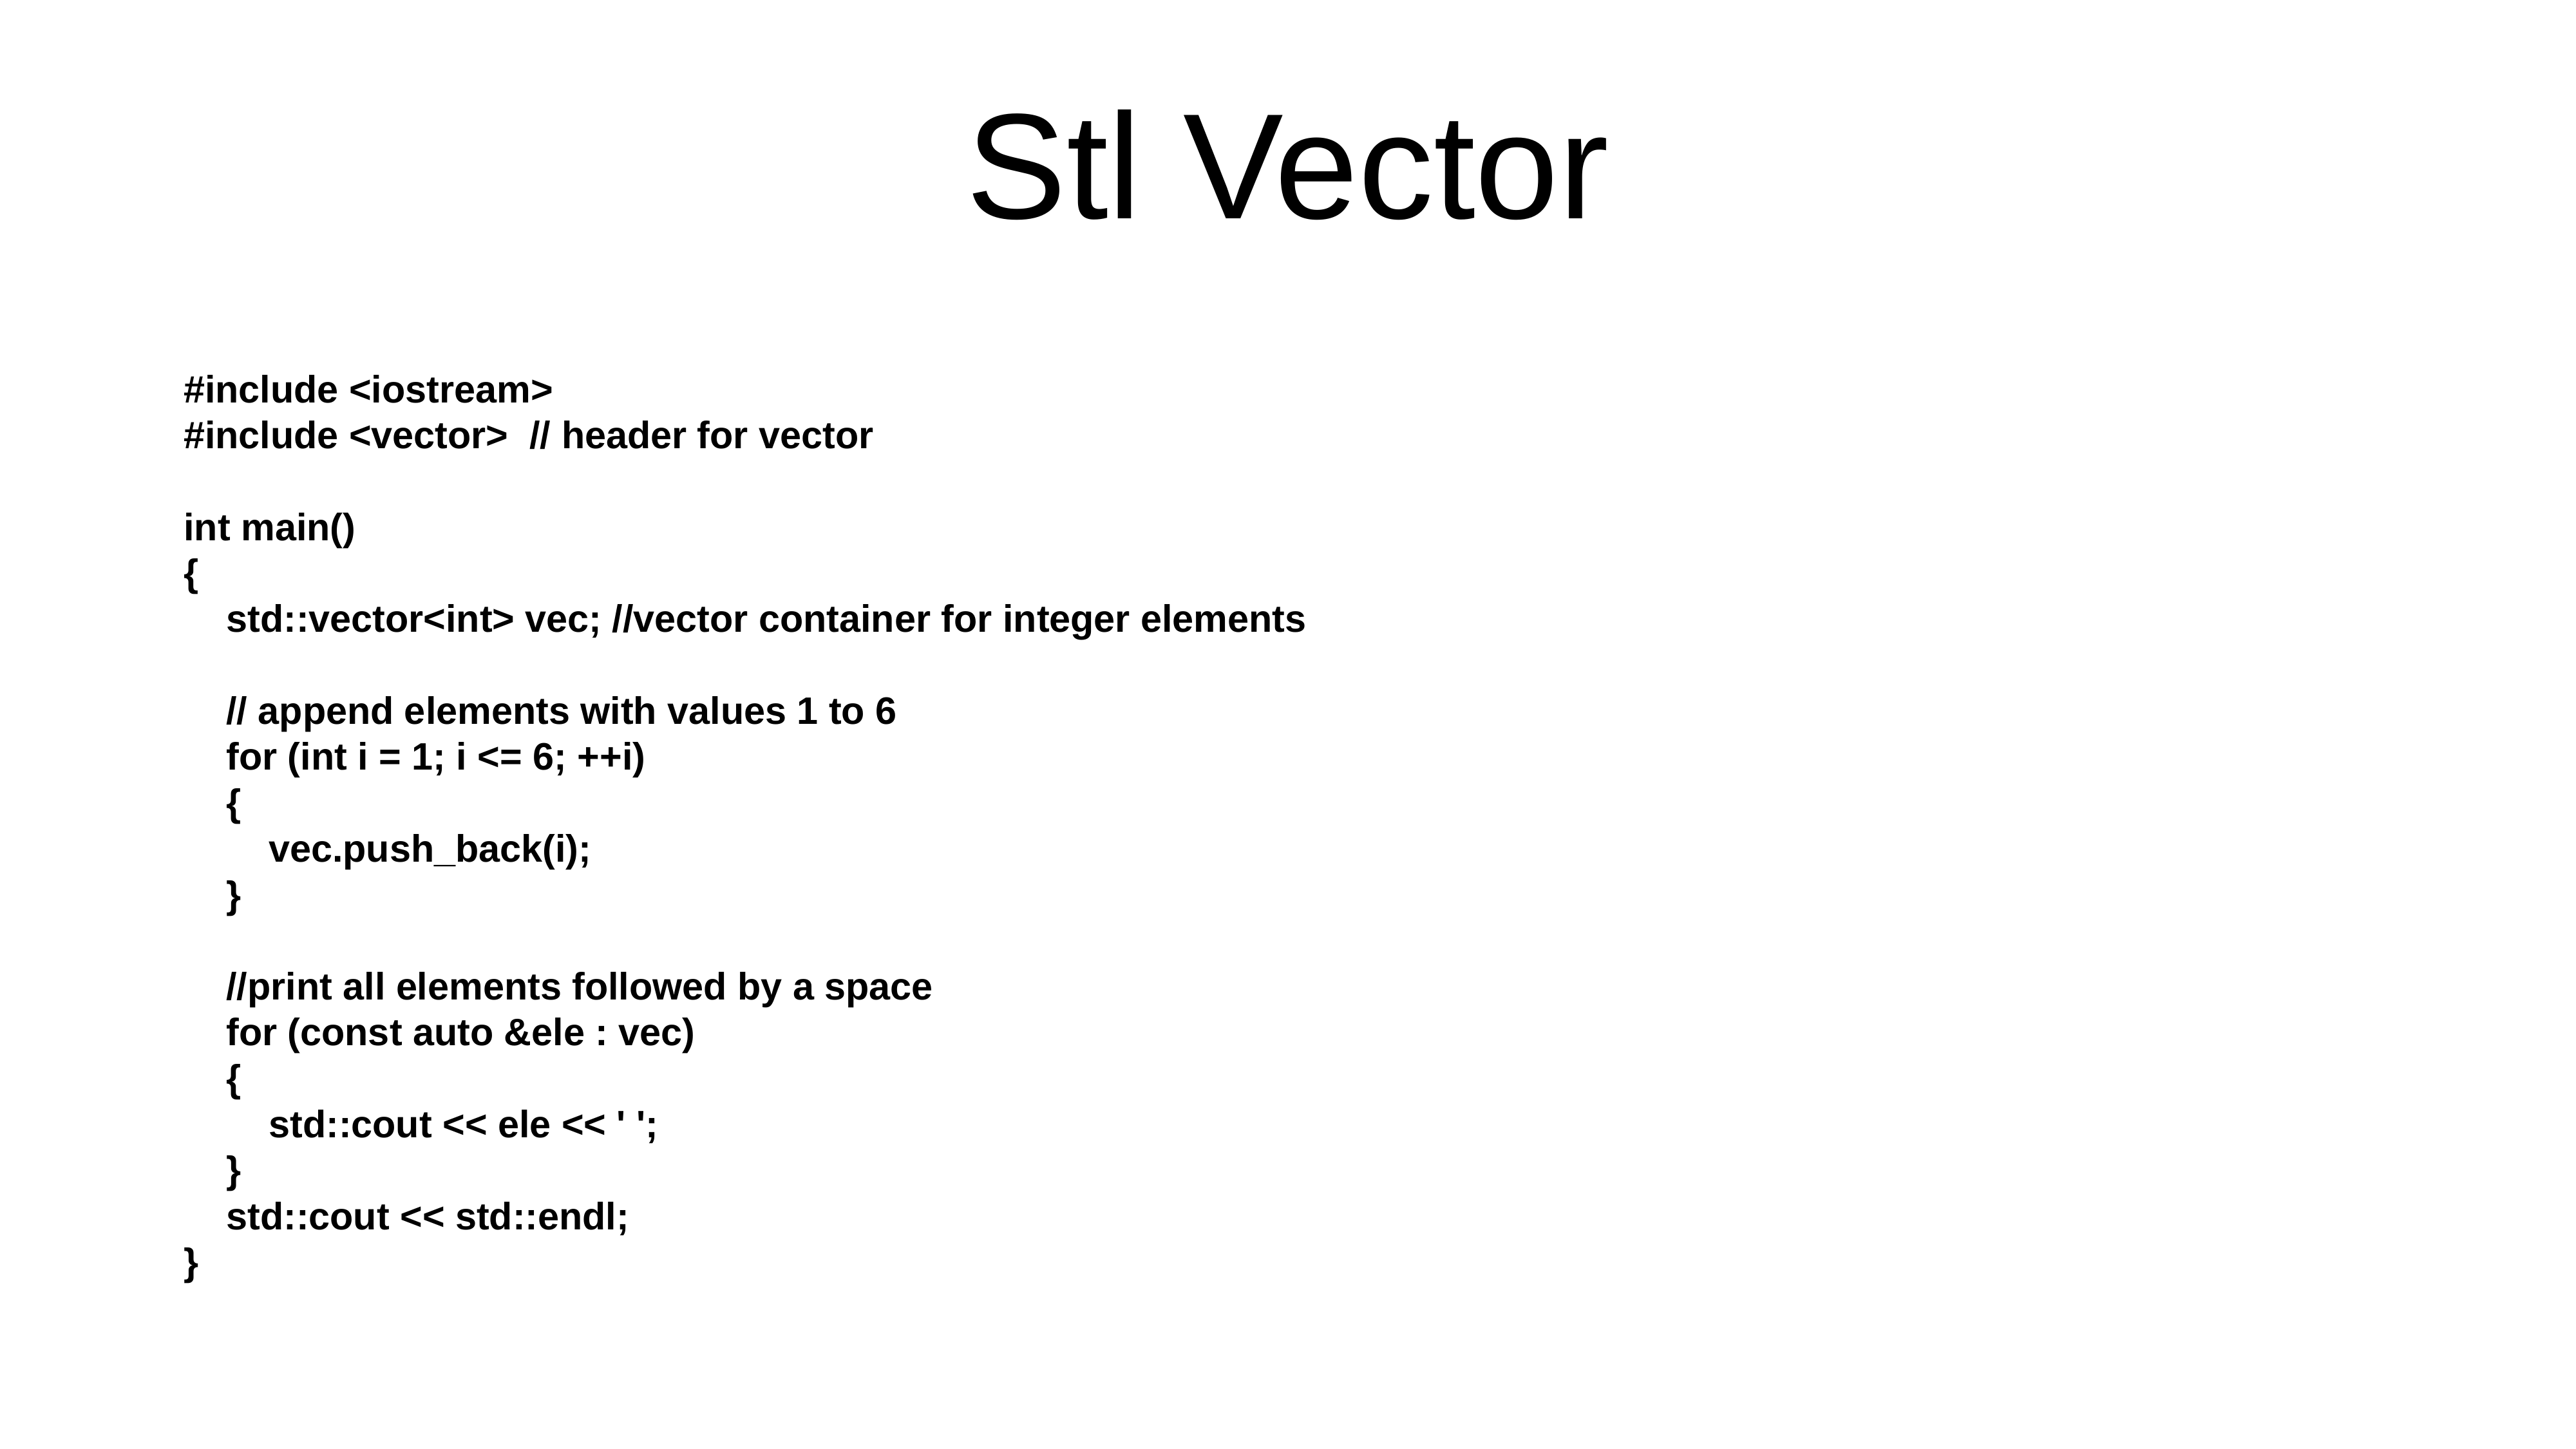

# Stl Vector
#include <iostream>
#include <vector>  // header for vector

int main()
{
    std::vector<int> vec; //vector container for integer elements

    // append elements with values 1 to 6
    for (int i = 1; i <= 6; ++i)
    {
        vec.push_back(i);
    }

    //print all elements followed by a space
    for (const auto &ele : vec)
    {
        std::cout << ele << ' ';
    }
    std::cout << std::endl;
}